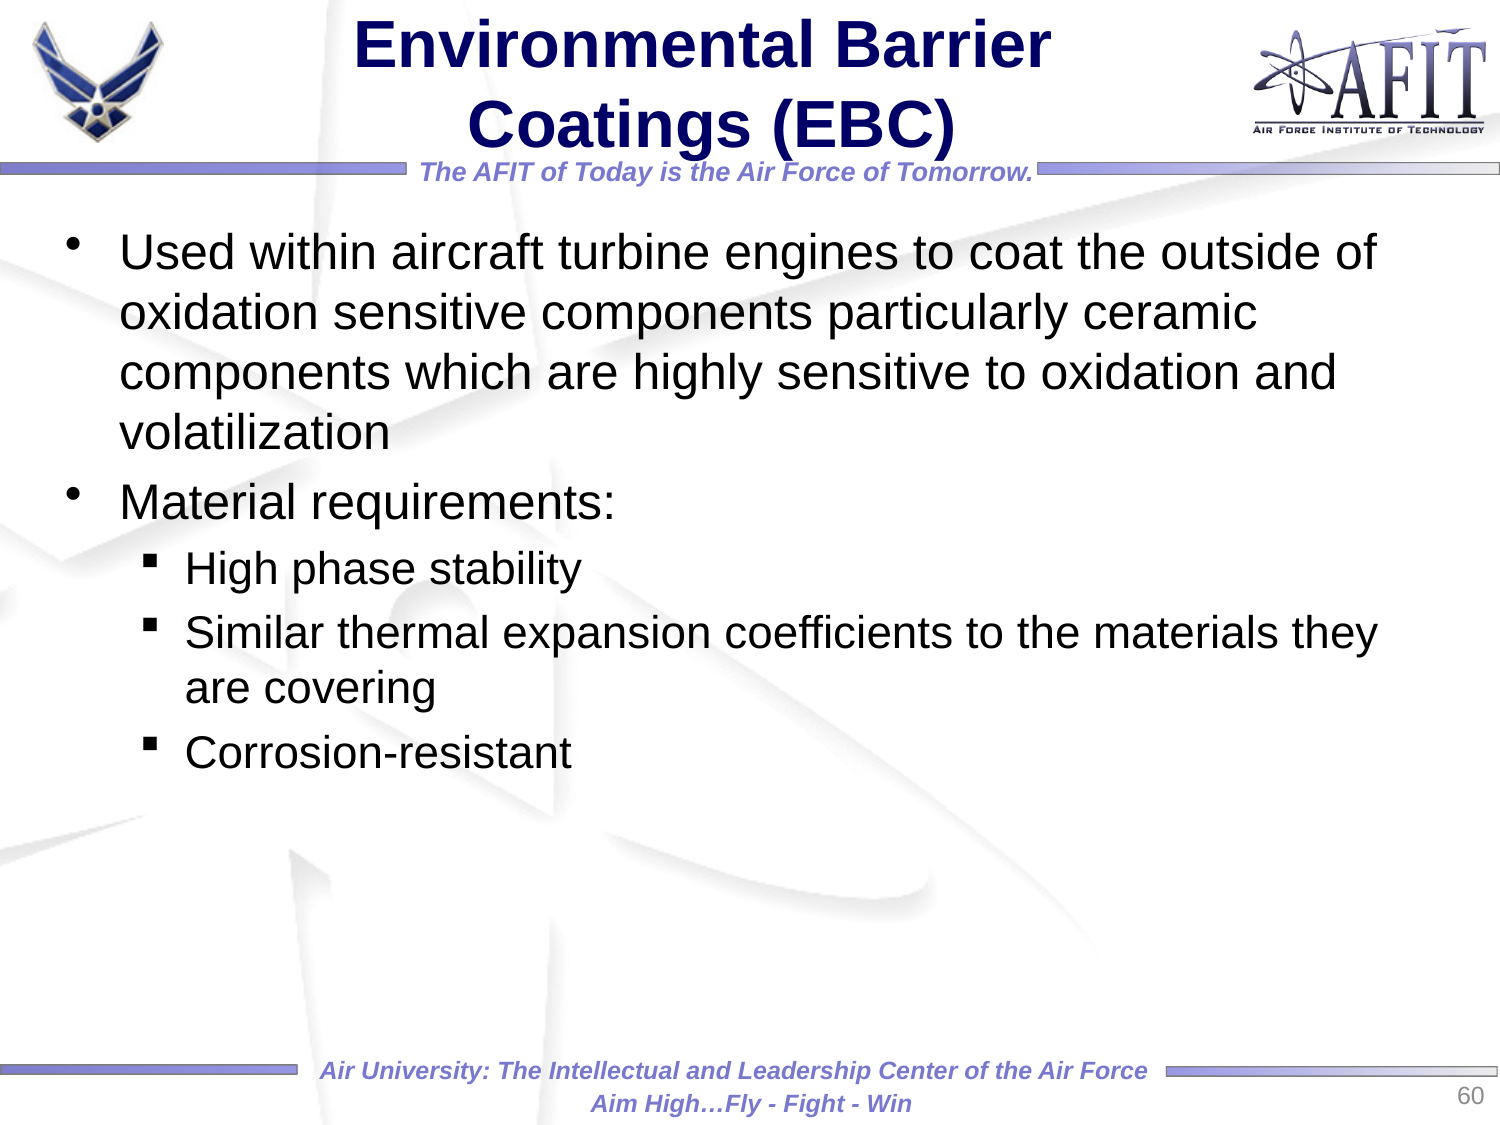

# Environmental Barrier Coatings (EBC)
Used within aircraft turbine engines to coat the outside of oxidation sensitive components particularly ceramic components which are highly sensitive to oxidation and volatilization
Material requirements:
High phase stability
Similar thermal expansion coefficients to the materials they are covering
Corrosion-resistant
60